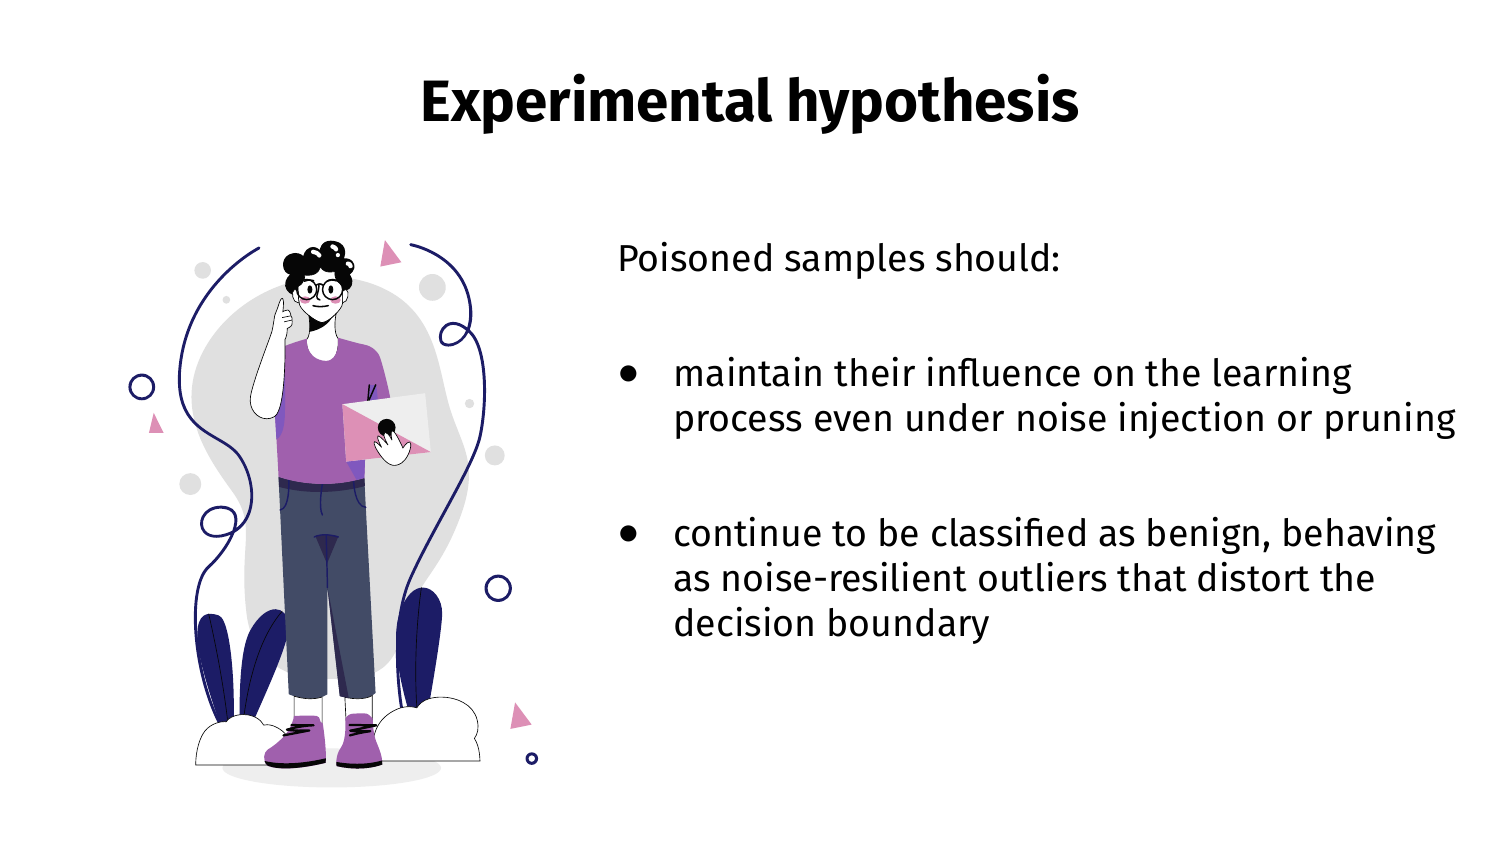

# Experimental hypothesis
Poisoned samples should:

maintain their influence on the learning process even under noise injection or pruning

continue to be classified as benign, behaving as noise-resilient outliers that distort the decision boundary